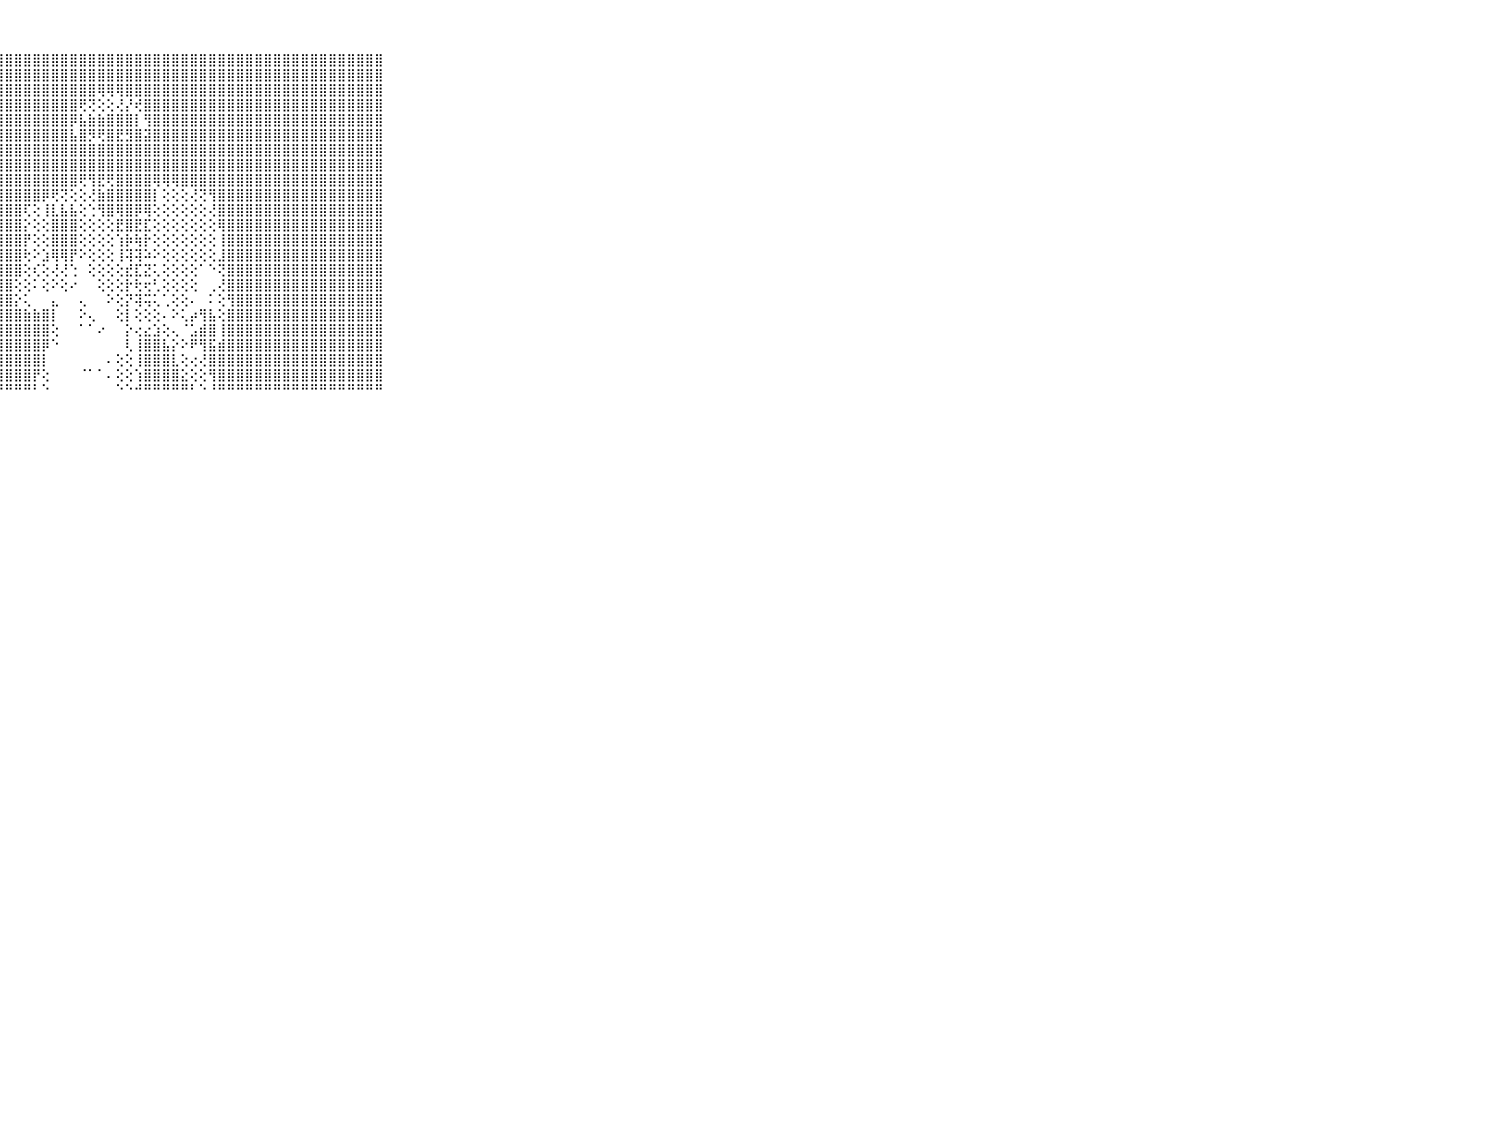

⠀⠀⠀⠀⠀⠀⠀⠀⠀⠀⠀⣿⣿⣿⣿⣿⣿⣿⣿⣿⣿⣿⣿⣿⣿⣿⣿⣿⣿⣿⣿⣿⣿⣿⣿⣿⣿⣿⣿⣿⣿⣿⣿⣿⣿⣿⣿⣿⣿⣿⣿⣿⣿⣿⣿⣿⣿⣿⣿⣿⣿⣿⣿⣿⣿⣿⣿⣿⣿⠀⠀⠀⠀⠀⠀⠀⠀⠀⠀⠀⠀
⠀⠀⠀⠀⠀⠀⠀⠀⠀⠀⠀⣿⣿⣿⣿⣿⣿⣿⣿⣿⣿⣿⣿⣿⣿⣿⣿⣿⣿⣿⣿⣿⣿⣿⣿⣿⣿⣿⣿⣿⣿⣿⣿⣿⣿⣿⣿⣿⣿⣿⣿⣿⣿⣿⣿⣿⣿⣿⣿⣿⣿⣿⣿⣿⣿⣿⣿⣿⣿⠀⠀⠀⠀⠀⠀⠀⠀⠀⠀⠀⠀
⠀⠀⠀⠀⠀⠀⠀⠀⠀⠀⠀⣿⣿⣿⣿⣿⣿⣿⣿⣿⣿⣿⣿⣿⣿⣿⣿⣿⣿⣿⣿⣿⣿⣿⣿⣿⣿⣿⢿⢿⢿⣿⣿⣿⣿⣿⣿⣿⣿⣿⣿⣿⣿⣿⣿⣿⣿⣿⣿⣿⣿⣿⣿⣿⣿⣿⣿⣿⣿⠀⠀⠀⠀⠀⠀⠀⠀⠀⠀⠀⠀
⠀⠀⠀⠀⠀⠀⠀⠀⠀⠀⠀⣿⣿⣿⣿⣿⣿⣿⣿⣿⣿⣿⣿⣿⣿⣿⣿⣿⣿⣿⣿⣿⣿⣿⣿⣿⢟⢝⢕⢕⢜⡜⢞⣿⣿⣿⣿⣿⣿⣿⣿⣿⣿⣿⣿⣿⣿⣿⣿⣿⣿⣿⣿⣿⣿⣿⣿⣿⣿⠀⠀⠀⠀⠀⠀⠀⠀⠀⠀⠀⠀
⠀⠀⠀⠀⠀⠀⠀⠀⠀⠀⠀⣿⣿⣿⣿⣿⣿⣿⣿⣿⣿⣿⣿⣿⣿⣿⣿⣿⣿⣿⣿⣿⣿⣿⣿⡿⣧⣷⣷⣿⣿⣿⡇⢻⣿⣿⣿⣿⣿⣿⣿⣿⣿⣿⣿⣿⣿⣿⣿⣿⣿⣿⣿⣿⣿⣿⣿⣿⣿⠀⠀⠀⠀⠀⠀⠀⠀⠀⠀⠀⠀
⠀⠀⠀⠀⠀⠀⠀⠀⠀⠀⠀⣿⣿⣿⣿⣿⣿⣿⣿⣿⣿⣿⣿⣿⣿⣿⣿⣿⣿⣿⣿⣿⣿⣿⣿⣧⣿⡻⢟⣿⣟⣻⣿⣽⣿⣿⣿⣿⣿⣿⣿⣿⣿⣿⣿⣿⣿⣿⣿⣿⣿⣿⣿⣿⣿⣿⣿⣿⣿⠀⠀⠀⠀⠀⠀⠀⠀⠀⠀⠀⠀
⠀⠀⠀⠀⠀⠀⠀⠀⠀⠀⠀⣿⣿⣿⣿⣿⣿⣿⣿⣿⣿⣿⣿⣿⣿⣿⣿⣿⣿⣿⣿⣿⣿⣿⣿⣿⣿⣿⣿⣿⣿⣿⣿⣿⣿⣿⣿⣿⣿⣿⣿⣿⣿⣿⣿⣿⣿⣿⣿⣿⣿⣿⣿⣿⣿⣿⣿⣿⣿⠀⠀⠀⠀⠀⠀⠀⠀⠀⠀⠀⠀
⠀⠀⠀⠀⠀⠀⠀⠀⠀⠀⠀⣿⣿⣿⣿⣿⣿⣿⣿⣿⣿⣿⣿⣿⣿⣿⣿⣿⣿⣿⣿⣿⣿⣿⣿⣿⣿⣿⣿⣿⣿⣿⣿⣿⣿⣿⣿⣿⣿⣿⣿⣿⣿⣿⣿⣿⣿⣿⣿⣿⣿⣿⣿⣿⣿⣿⣿⣿⣿⠀⠀⠀⠀⠀⠀⠀⠀⠀⠀⠀⠀
⠀⠀⠀⠀⠀⠀⠀⠀⠀⠀⠀⣿⣿⣿⣿⣿⣿⣿⣿⣿⣿⣿⣿⣿⣿⣿⣿⣿⣿⣿⣿⣿⣿⣿⣿⣿⢟⢻⣟⢟⣿⣿⣿⣿⢿⢿⢿⣿⣿⣿⣿⣿⣿⣿⣿⣿⣿⣿⣿⣿⣿⣿⣿⣿⣿⣿⣿⣿⣿⠀⠀⠀⠀⠀⠀⠀⠀⠀⠀⠀⠀
⠀⠀⠀⠀⠀⠀⠀⠀⠀⠀⠀⣿⣿⣿⣿⣿⣿⣿⣿⣿⣿⣿⣿⣿⣿⣿⣿⣿⣿⣿⣿⣿⡿⢟⢝⢕⢕⢜⣷⣿⣿⣿⣿⣿⡇⢕⢕⢕⢜⢝⢻⣿⣿⣿⣿⣿⣿⣿⣿⣿⣿⣿⣿⣿⣿⣿⣿⣿⣿⠀⠀⠀⠀⠀⠀⠀⠀⠀⠀⠀⠀
⠀⠀⠀⠀⠀⠀⠀⠀⠀⠀⠀⣿⣿⣿⣿⣿⣿⣿⣿⣿⣿⣿⣿⣿⣿⣿⣿⣿⣿⣿⢏⢕⢸⣇⣧⣧⢕⢑⢻⣿⢿⣿⡿⢿⢕⢕⢕⢕⢕⢕⢜⣿⣿⣿⣿⣿⣿⣿⣿⣿⣿⣿⣿⣿⣿⣿⣿⣿⣿⠀⠀⠀⠀⠀⠀⠀⠀⠀⠀⠀⠀
⠀⠀⠀⠀⠀⠀⠀⠀⠀⠀⠀⣿⣿⣿⣿⣿⣿⣿⣿⣿⣿⣿⣿⣿⣿⣿⣿⣿⣿⣿⡕⢕⢕⣿⣿⣿⢕⢕⢕⢕⣟⣿⣟⣏⢕⢕⢕⢕⢕⢕⢕⢿⣿⣿⣿⣿⣿⣿⣿⣿⣿⣿⣿⣿⣿⣿⣿⣿⣿⠀⠀⠀⠀⠀⠀⠀⠀⠀⠀⠀⠀
⠀⠀⠀⠀⠀⠀⠀⠀⠀⠀⠀⣿⣿⣿⣿⣿⣿⣿⣿⣿⣿⣿⣿⣿⣿⣿⣿⣿⣿⣿⡟⢕⢕⣿⣿⣿⢕⢕⢕⢕⢱⡷⢷⡗⢕⢕⢕⢕⢕⢕⢕⢸⣿⣿⣿⣿⣿⣿⣿⣿⣿⣿⣿⣿⣿⣿⣿⣿⣿⠀⠀⠀⠀⠀⠀⠀⠀⠀⠀⠀⠀
⠀⠀⠀⠀⠀⠀⠀⠀⠀⠀⠀⣿⣿⣿⣿⣿⣿⣿⣿⣿⣿⣿⣿⣿⣿⣿⣿⣿⣿⣿⢗⠕⣱⢿⢿⡟⠕⢕⢕⢕⢸⢽⢽⠵⠕⢕⢕⢕⢕⢕⢕⣸⣿⣿⣿⣿⣿⣿⣿⣿⣿⣿⣿⣿⣿⣿⣿⣿⣿⠀⠀⠀⠀⠀⠀⠀⠀⠀⠀⠀⠀
⠀⠀⠀⠀⠀⠀⠀⠀⠀⠀⠀⣿⣿⣿⣿⣿⣿⣿⣿⣿⣿⣿⣿⣿⣿⣿⣿⣿⣿⣿⢕⢎⢕⢜⢜⢑⠀⢕⢕⢕⢕⣞⣏⣝⢅⢕⢕⢕⢕⠁⠑⢝⣿⣿⣿⣿⣿⣿⣿⣿⣿⣿⣿⣿⣿⣿⣿⣿⣿⠀⠀⠀⠀⠀⠀⠀⠀⠀⠀⠀⠀
⠀⠀⠀⠀⠀⠀⠀⠀⠀⠀⠀⣿⣿⣿⣿⣿⣿⣿⣿⣿⣿⣿⣿⣿⣿⣿⣿⣿⣿⢕⢕⠅⢕⠕⢕⠔⠀⠀⢕⢕⢕⡗⢗⢖⢃⢕⢕⢕⢕⠀⢀⢜⣿⣿⣿⣿⣿⣿⣿⣿⣿⣿⣿⣿⣿⣿⣿⣿⣿⠀⠀⠀⠀⠀⠀⠀⠀⠀⠀⠀⠀
⠀⠀⠀⠀⠀⠀⠀⠀⠀⠀⠀⣿⣿⣿⣿⣿⣿⣿⣿⣿⣿⣿⣿⣿⣿⣿⣿⣿⣿⡕⢅⠀⠀⣄⠀⠀⢄⠀⠀⠕⢕⡝⢽⢭⢅⢁⢕⢕⠄⠀⠅⢕⢻⣿⣿⣿⣿⣿⣿⣿⣿⣿⣿⣿⣿⣿⣿⣿⣿⠀⠀⠀⠀⠀⠀⠀⠀⠀⠀⠀⠀
⠀⠀⠀⠀⠀⠀⠀⠀⠀⠀⠀⣿⣿⣿⣿⣿⣿⣿⣿⣿⣿⣿⣿⣿⣿⣿⣿⣿⣿⣿⣷⣷⣿⡇⠀⠀⠕⢄⠀⠀⢕⡇⢕⢕⢕⠄⠕⢅⡴⢻⣧⢕⣿⣿⣿⣿⣿⣿⣿⣿⣿⣿⣿⣿⣿⣿⣿⣿⣿⠀⠀⠀⠀⠀⠀⠀⠀⠀⠀⠀⠀
⠀⠀⠀⠀⠀⠀⠀⠀⠀⠀⠀⣿⣿⣿⣿⣿⣿⣿⣿⣿⣿⣿⣿⣿⣿⣿⣿⣿⣿⣿⣿⣿⣿⢕⠀⠀⠁⠁⠔⠀⠀⡕⢔⣔⣱⢕⢄⠈⣡⣾⣿⢸⣿⣿⣿⣿⣿⣿⣿⣿⣿⣿⣿⣿⣿⣿⣿⣿⣿⠀⠀⠀⠀⠀⠀⠀⠀⠀⠀⠀⠀
⠀⠀⠀⠀⠀⠀⠀⠀⠀⠀⠀⣿⣿⣿⣿⣿⣿⣿⣿⣿⣿⣿⣿⣿⣿⣿⣿⣿⣿⣿⣿⣿⡿⠑⠀⠀⠀⠀⠀⠀⠀⢇⢸⣿⣿⣧⡕⠕⠟⢻⣯⣾⣿⣿⣿⣿⣿⣿⣿⣿⣿⣿⣿⣿⣿⣿⣿⣿⣿⠀⠀⠀⠀⠀⠀⠀⠀⠀⠀⠀⠀
⠀⠀⠀⠀⠀⠀⠀⠀⠀⠀⠀⣿⣿⣿⣿⣿⣿⣿⣿⣿⣿⣿⣿⣿⣿⣿⣿⣿⣿⣿⣿⣿⡇⠀⠀⠀⠀⠀⠀⠄⢕⢕⢸⣿⣿⣿⣇⢕⢔⢜⣿⣿⣿⣿⣿⣿⣿⣿⣿⣿⣿⣿⣿⣿⣿⣿⣿⣿⣿⠀⠀⠀⠀⠀⠀⠀⠀⠀⠀⠀⠀
⠀⠀⠀⠀⠀⠀⠀⠀⠀⠀⠀⣿⣿⣿⣿⣿⣿⣿⣿⣿⣿⣿⣿⣿⣿⣿⣿⣿⣿⣿⣿⡟⢕⠀⠀⠀⠈⠁⠁⠄⢕⢕⢱⣿⣿⣿⣿⣕⢕⢕⢻⣿⣿⣿⣿⣿⣿⣿⣿⣿⣿⣿⣿⣿⣿⣿⣿⣿⣿⠀⠀⠀⠀⠀⠀⠀⠀⠀⠀⠀⠀
⠀⠀⠀⠀⠀⠀⠀⠀⠀⠀⠀⠛⠛⠛⠛⠛⠛⠛⠛⠛⠛⠛⠛⠛⠛⠛⠛⠛⠛⠛⠛⠃⠑⠀⠀⠀⠀⠀⠀⠀⠑⠑⠚⠛⠛⠛⠛⠛⠃⠑⠘⠛⠛⠛⠛⠛⠛⠛⠛⠛⠛⠛⠛⠛⠛⠛⠛⠛⠛⠀⠀⠀⠀⠀⠀⠀⠀⠀⠀⠀⠀